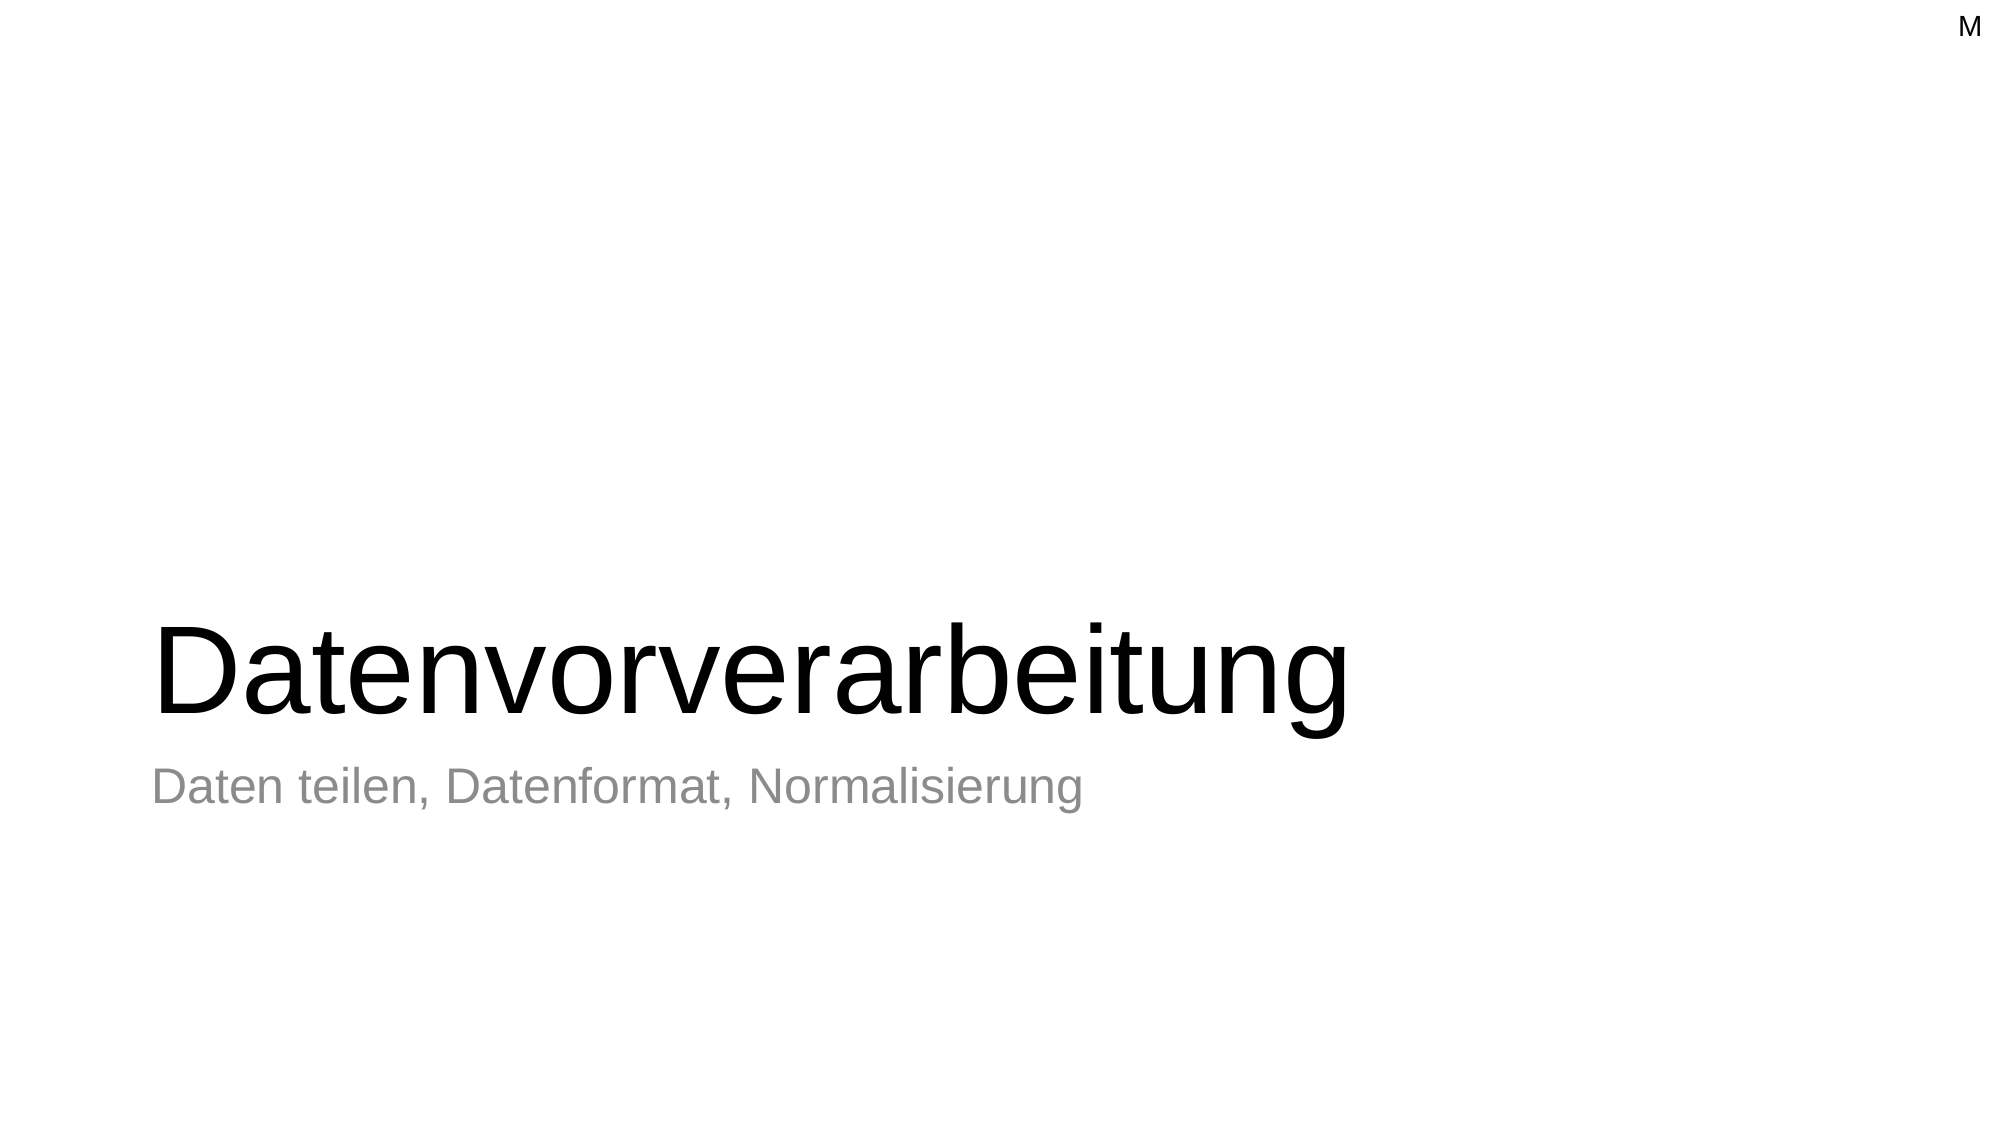

M
# Datenvorverarbeitung
Daten teilen, Datenformat, Normalisierung